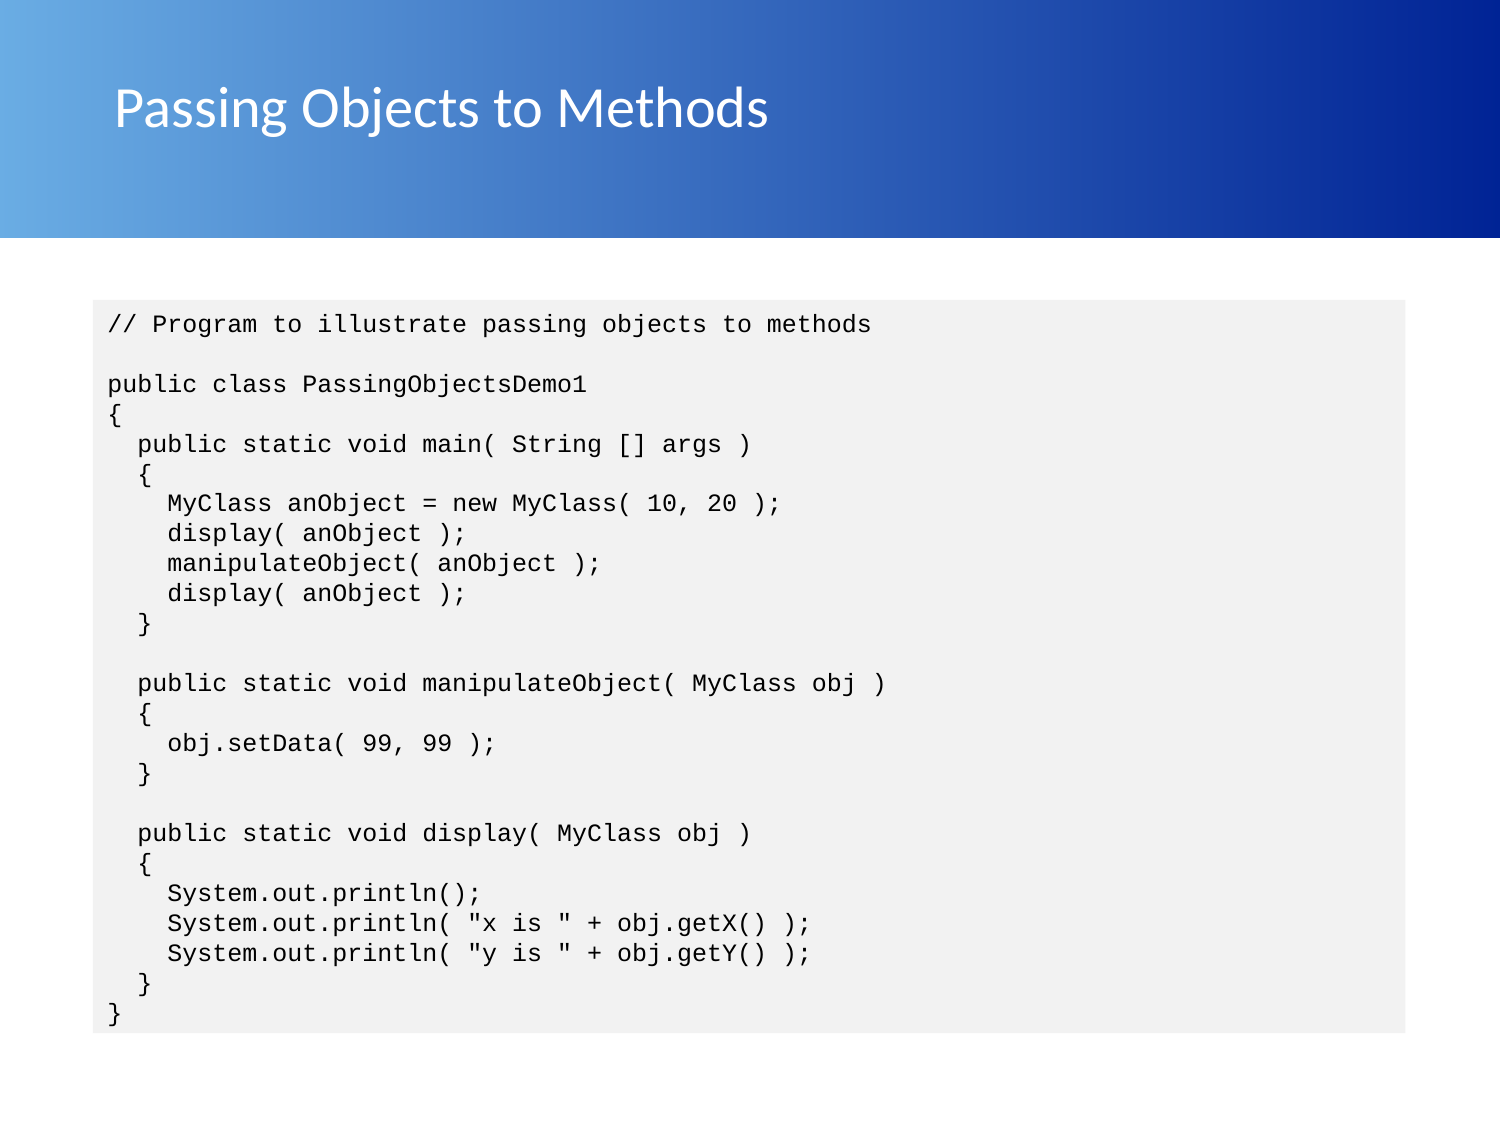

# Passing Objects to Methods

// Program to illustrate passing objects to methods

public class PassingObjectsDemo1
{
  public static void main( String [] args )
  {
    MyClass anObject = new MyClass( 10, 20 );
    display( anObject );
    manipulateObject( anObject );
    display( anObject );
  }

  public static void manipulateObject( MyClass obj )
  {
    obj.setData( 99, 99 );
  }

  public static void display( MyClass obj )
  {
    System.out.println();
    System.out.println( "x is " + obj.getX() );
    System.out.println( "y is " + obj.getY() );
  }
}